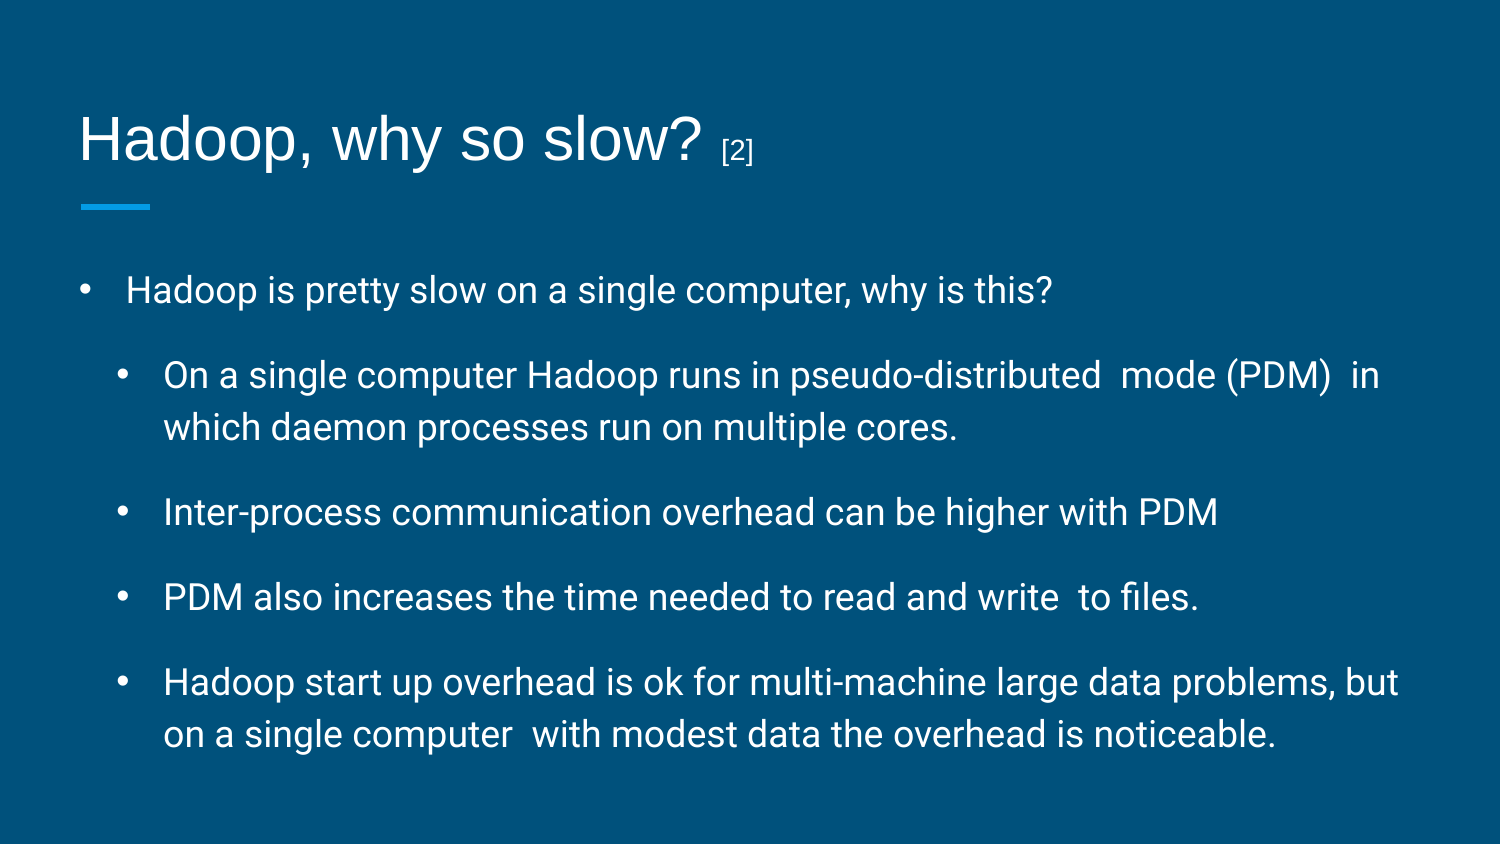

# Hadoop, why so slow? [2]
Hadoop is pretty slow on a single computer, why is this?
On a single computer Hadoop runs in pseudo-distributed  mode (PDM)  in which daemon processes run on multiple cores.
Inter-process communication overhead can be higher with PDM
PDM also increases the time needed to read and write  to files.
Hadoop start up overhead is ok for multi-machine large data problems, but on a single computer  with modest data the overhead is noticeable.